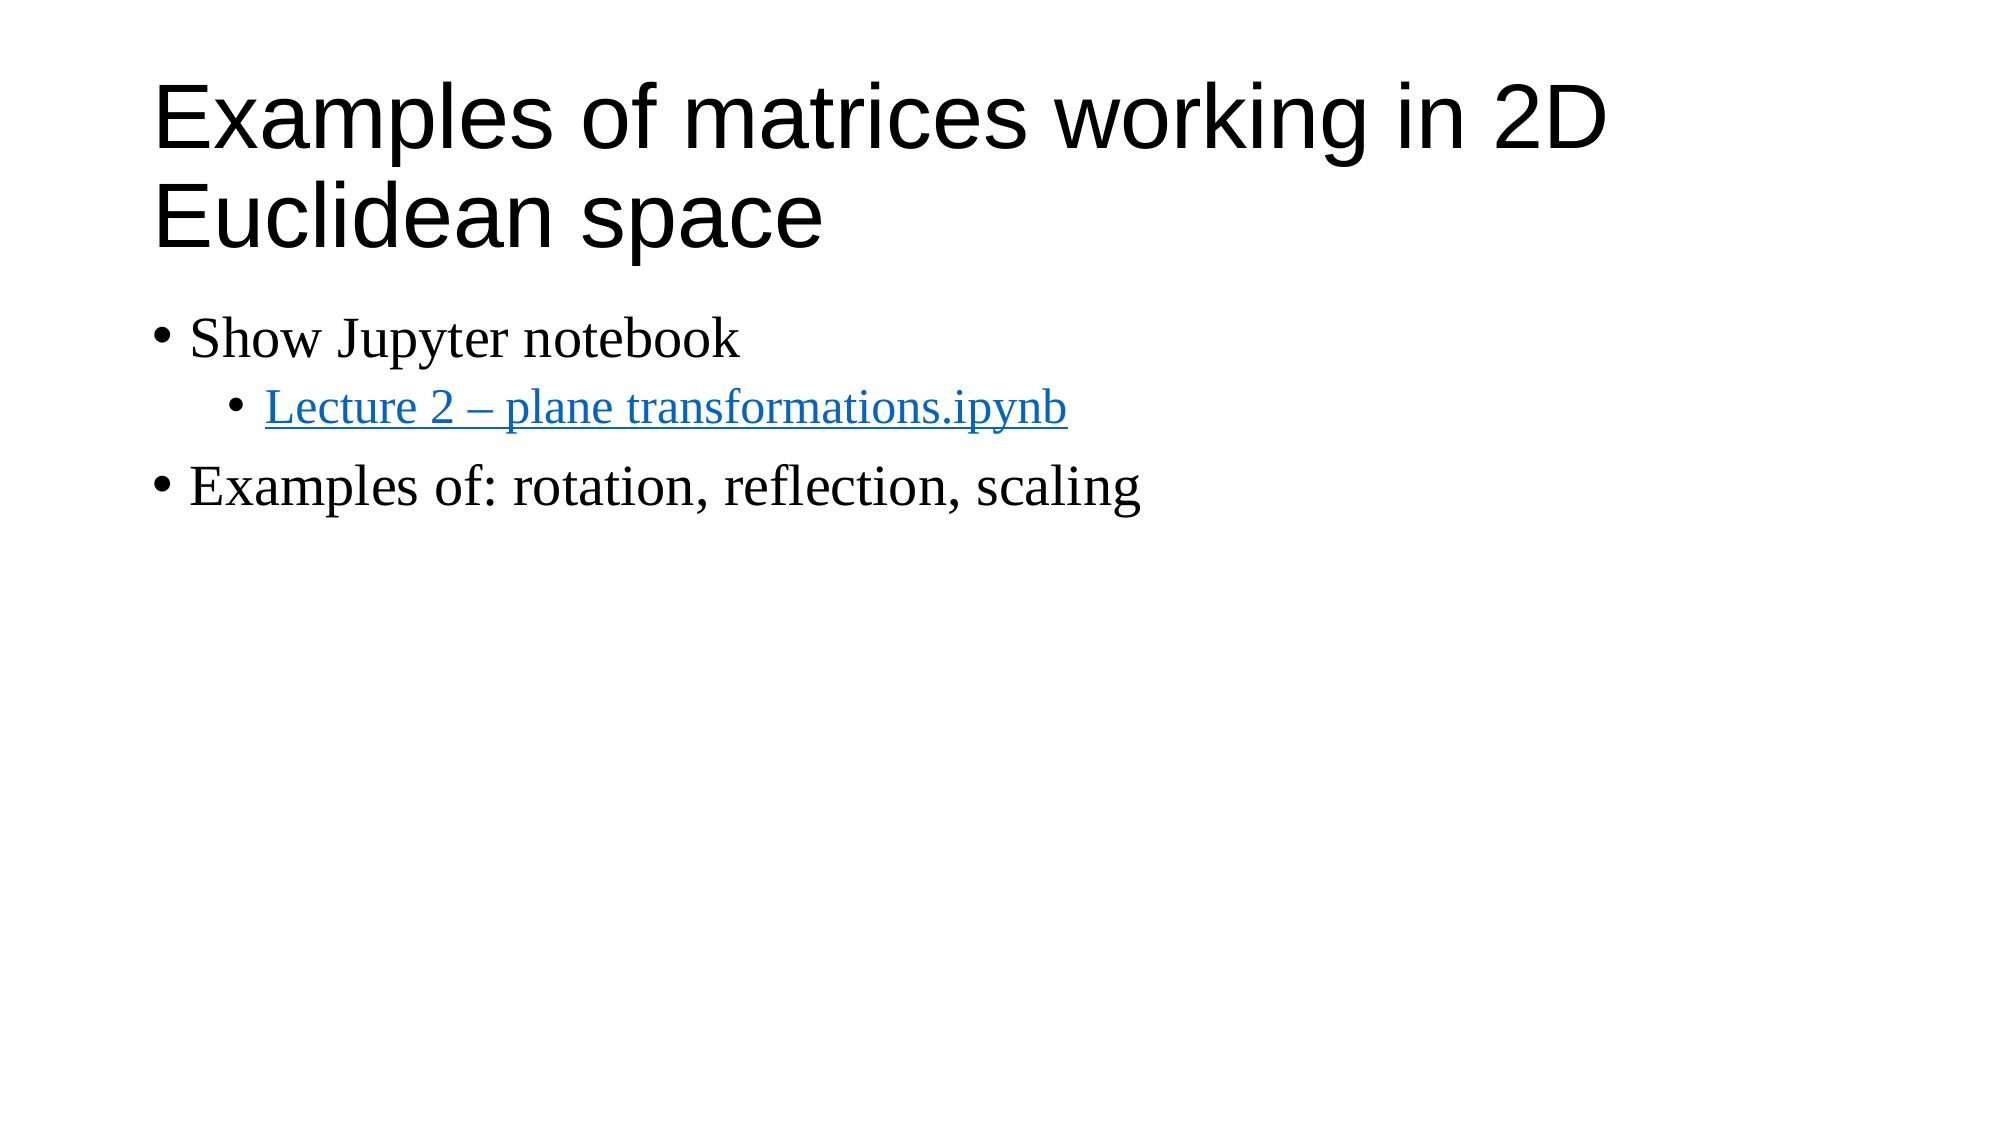

# Examples of matrices working in 2D Euclidean space
Show Jupyter notebook
Lecture 2 – plane transformations.ipynb
Examples of: rotation, reflection, scaling